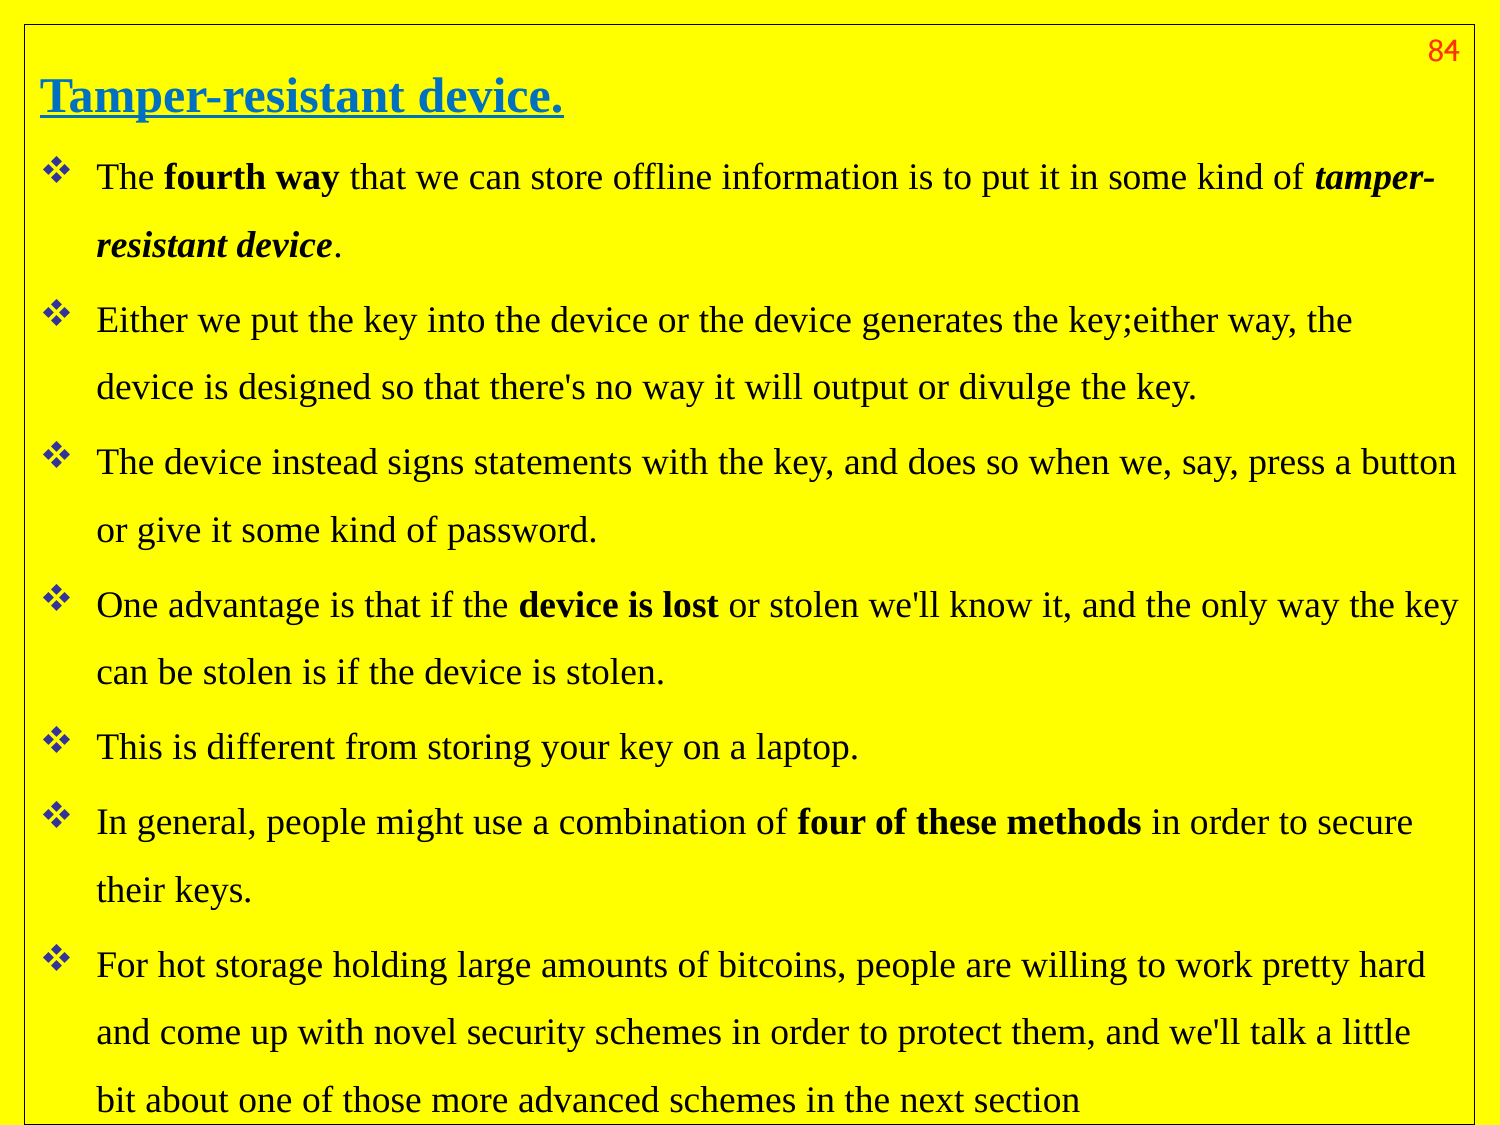

Tamper-resistant device.​
The fourth way that we can store offline information is to put it in some kind of tamper-resistant device.
Either we put the key into the device or the device generates the key;either way, the device is designed so that there's no way it will output or divulge the key.
The device instead signs statements with the key, and does so when we, say, press a button or give it some kind of password.
One advantage is that if the device is lost or stolen we'll know it, and the only way the key can be stolen is if the device is stolen.
This is different from storing your key on a laptop.
In general, people might use a combination of four of these methods in order to secure their keys.
For hot storage holding large amounts of bitcoins, people are willing to work pretty hard and come up with novel security schemes in order to protect them, and we'll talk a little bit about one of those more advanced schemes in the next section
84